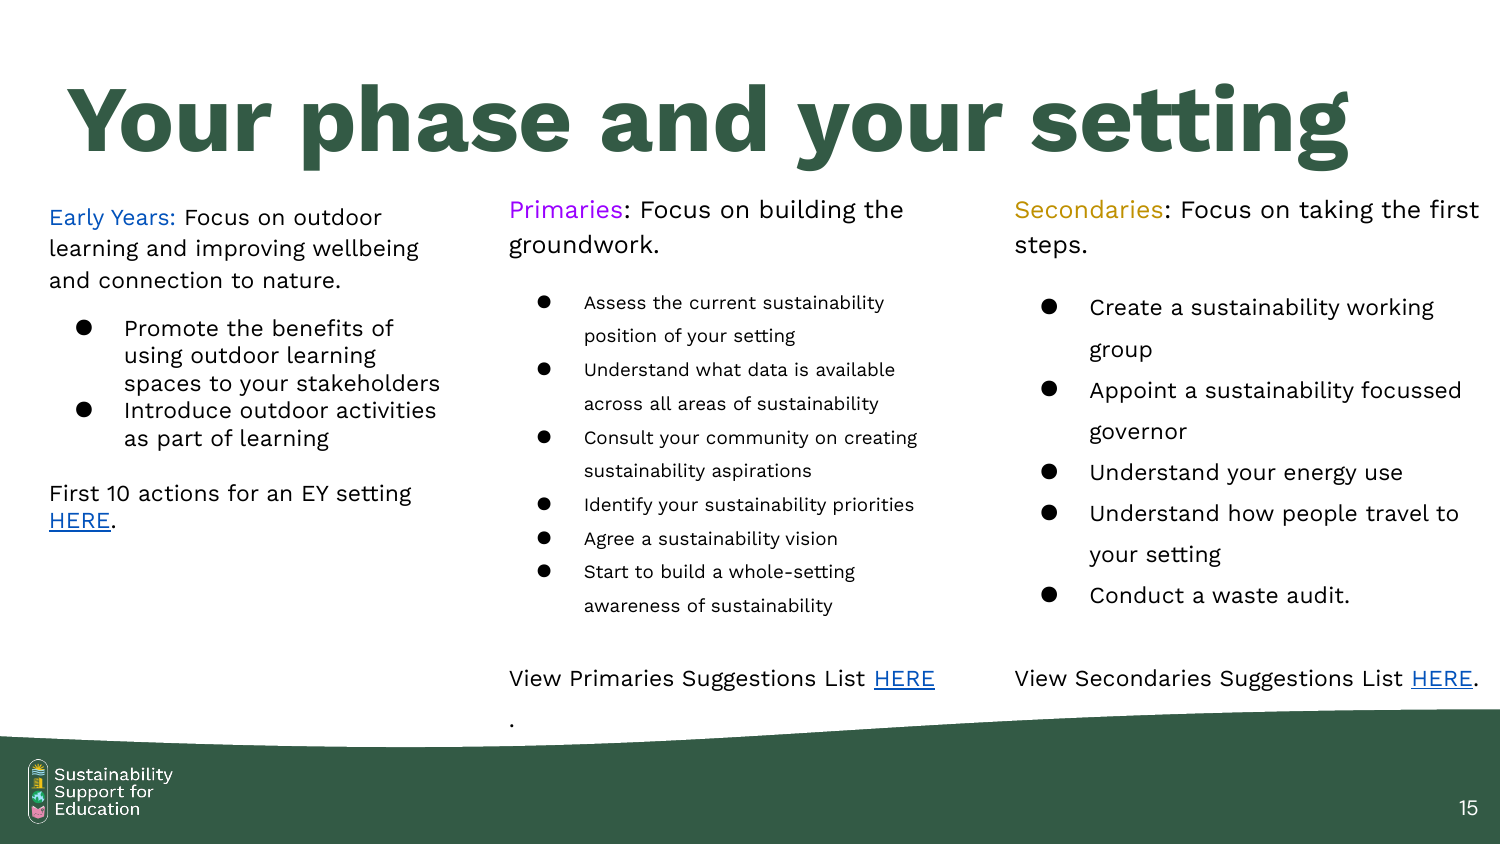

# Your phase and your setting
Primaries: Focus on building the groundwork.
Assess the current sustainability position of your setting
Understand what data is available across all areas of sustainability
Consult your community on creating sustainability aspirations
Identify your sustainability priorities
Agree a sustainability vision
Start to build a whole-setting awareness of sustainability

View Primaries Suggestions List HERE.

Secondaries: Focus on taking the first steps.
Create a sustainability working group
Appoint a sustainability focussed governor
Understand your energy use
Understand how people travel to your setting
Conduct a waste audit.

View Secondaries Suggestions List HERE.

Early Years: Focus on outdoor learning and improving wellbeing and connection to nature.
Promote the benefits of using outdoor learning spaces to your stakeholders
Introduce outdoor activities as part of learning

First 10 actions for an EY setting HERE.